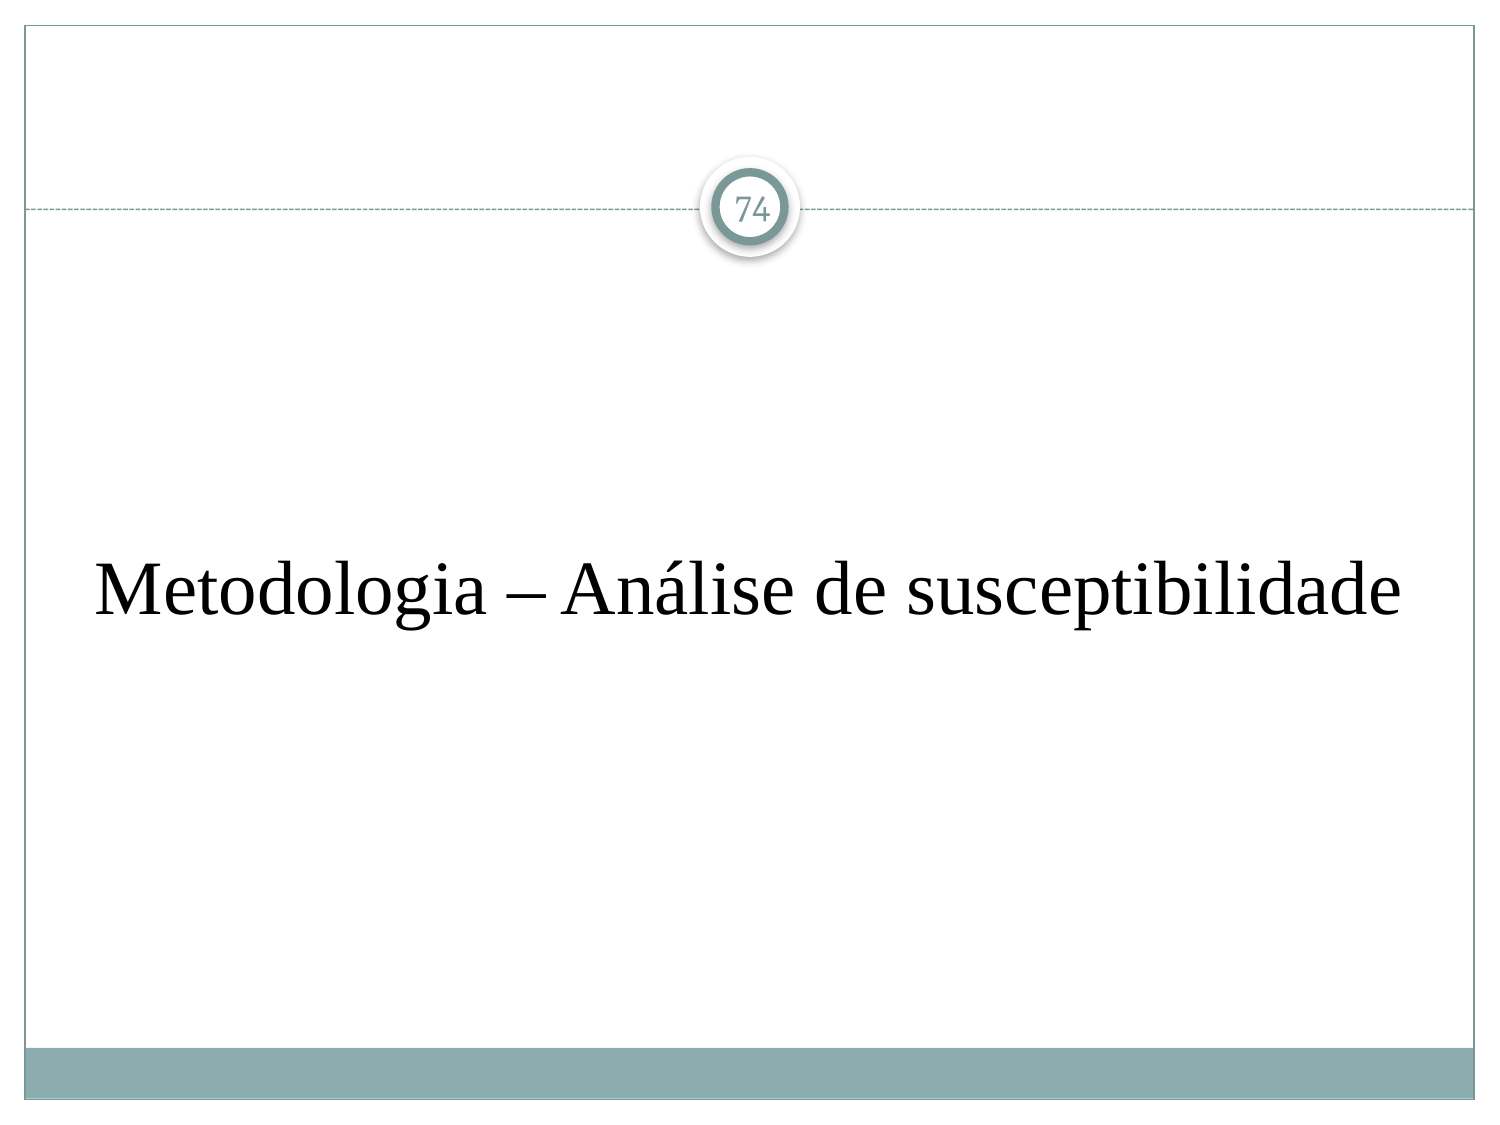

74
# Metodologia – Análise de susceptibilidade